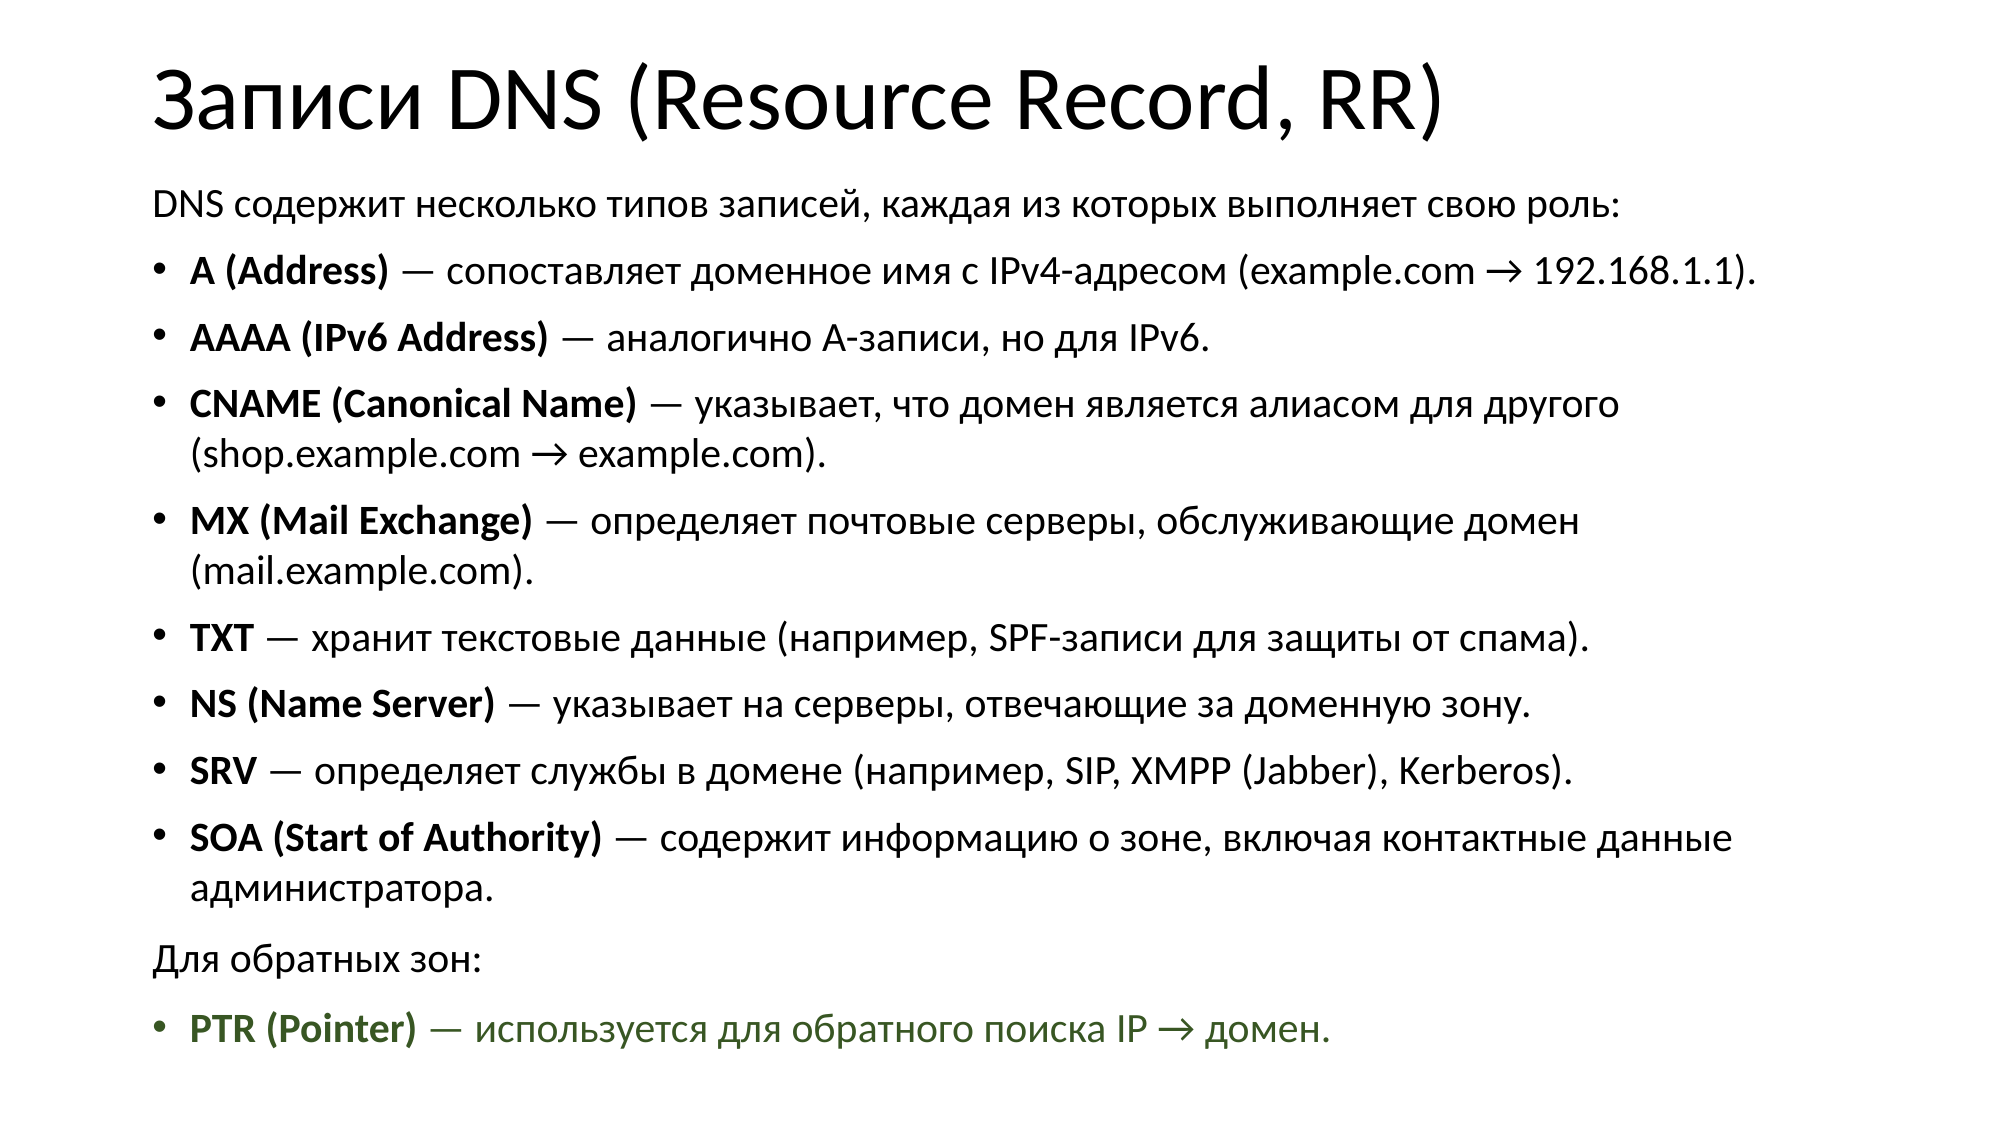

# Записи DNS (Resource Record, RR)
DNS содержит несколько типов записей, каждая из которых выполняет свою роль:
A (Address) — сопоставляет доменное имя с IPv4-адресом (example.com → 192.168.1.1).
AAAA (IPv6 Address) — аналогично A-записи, но для IPv6.
CNAME (Canonical Name) — указывает, что домен является алиасом для другого (shop.example.com → example.com).
MX (Mail Exchange) — определяет почтовые серверы, обслуживающие домен (mail.example.com).
TXT — хранит текстовые данные (например, SPF-записи для защиты от спама).
NS (Name Server) — указывает на серверы, отвечающие за доменную зону.
SRV — определяет службы в домене (например, SIP, XMPP (Jabber), Kerberos).
SOA (Start of Authority) — содержит информацию о зоне, включая контактные данные администратора.
Для обратных зон:
PTR (Pointer) — используется для обратного поиска IP → домен.